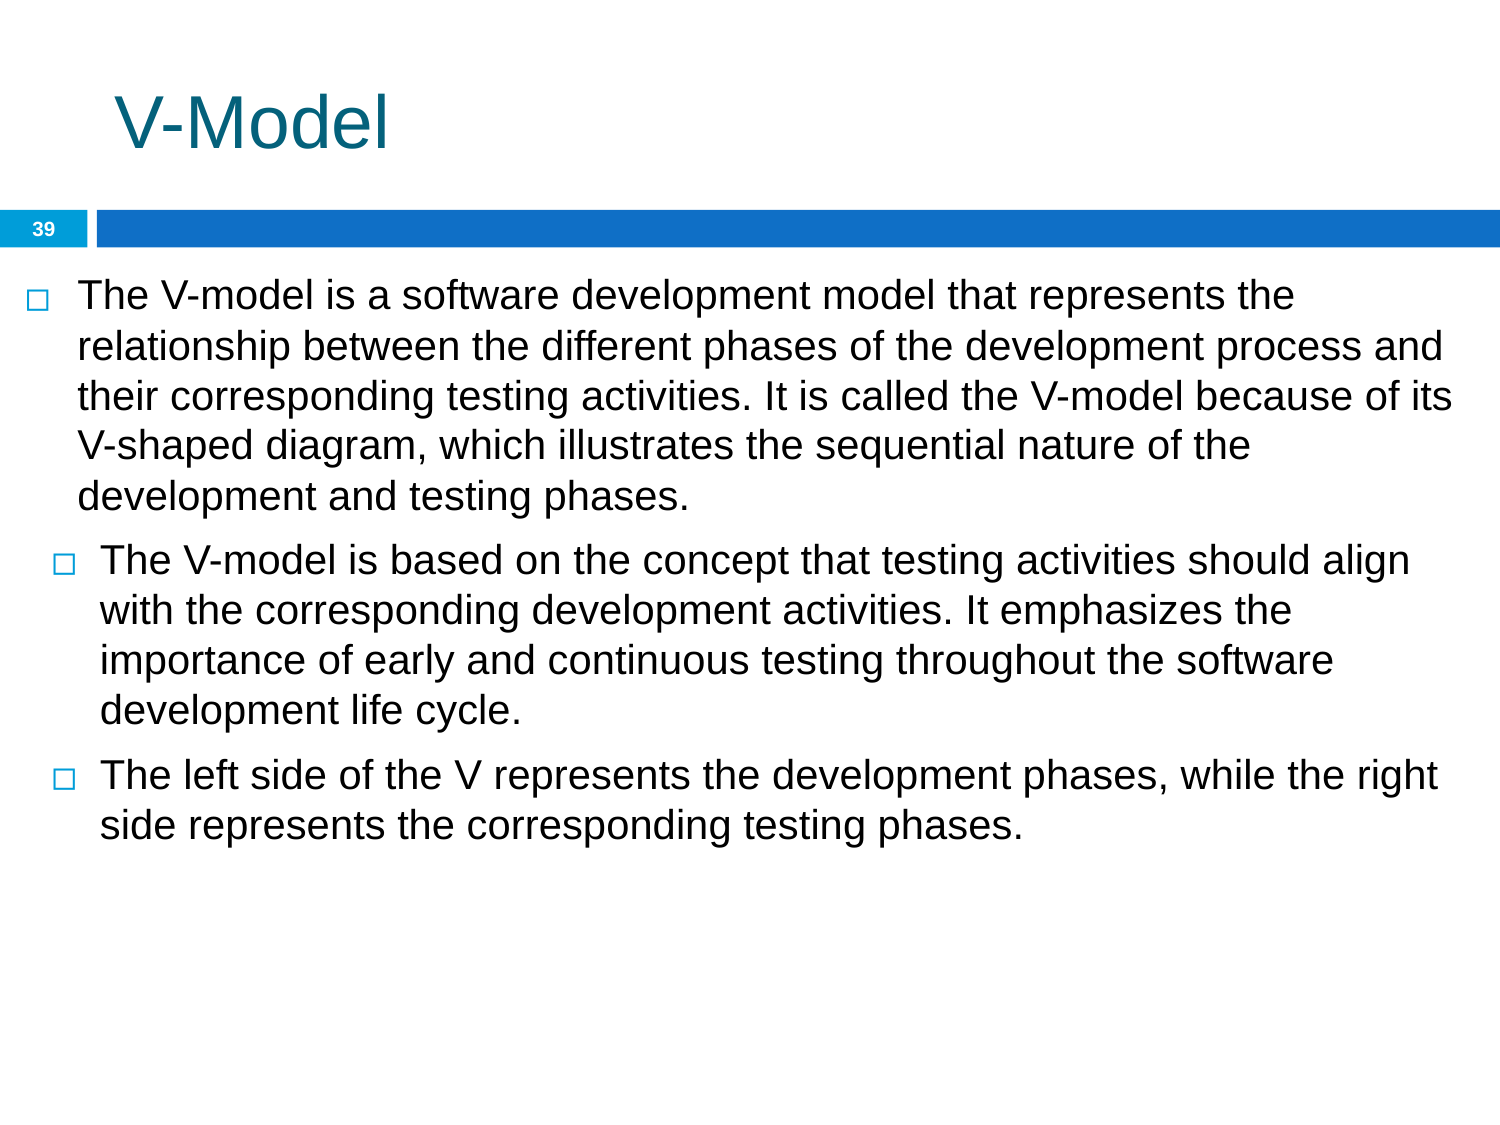

# V-Model
39
The V-model is a software development model that represents the relationship between the different phases of the development process and their corresponding testing activities. It is called the V-model because of its V-shaped diagram, which illustrates the sequential nature of the development and testing phases.
The V-model is based on the concept that testing activities should align with the corresponding development activities. It emphasizes the importance of early and continuous testing throughout the software development life cycle.
The left side of the V represents the development phases, while the right side represents the corresponding testing phases.